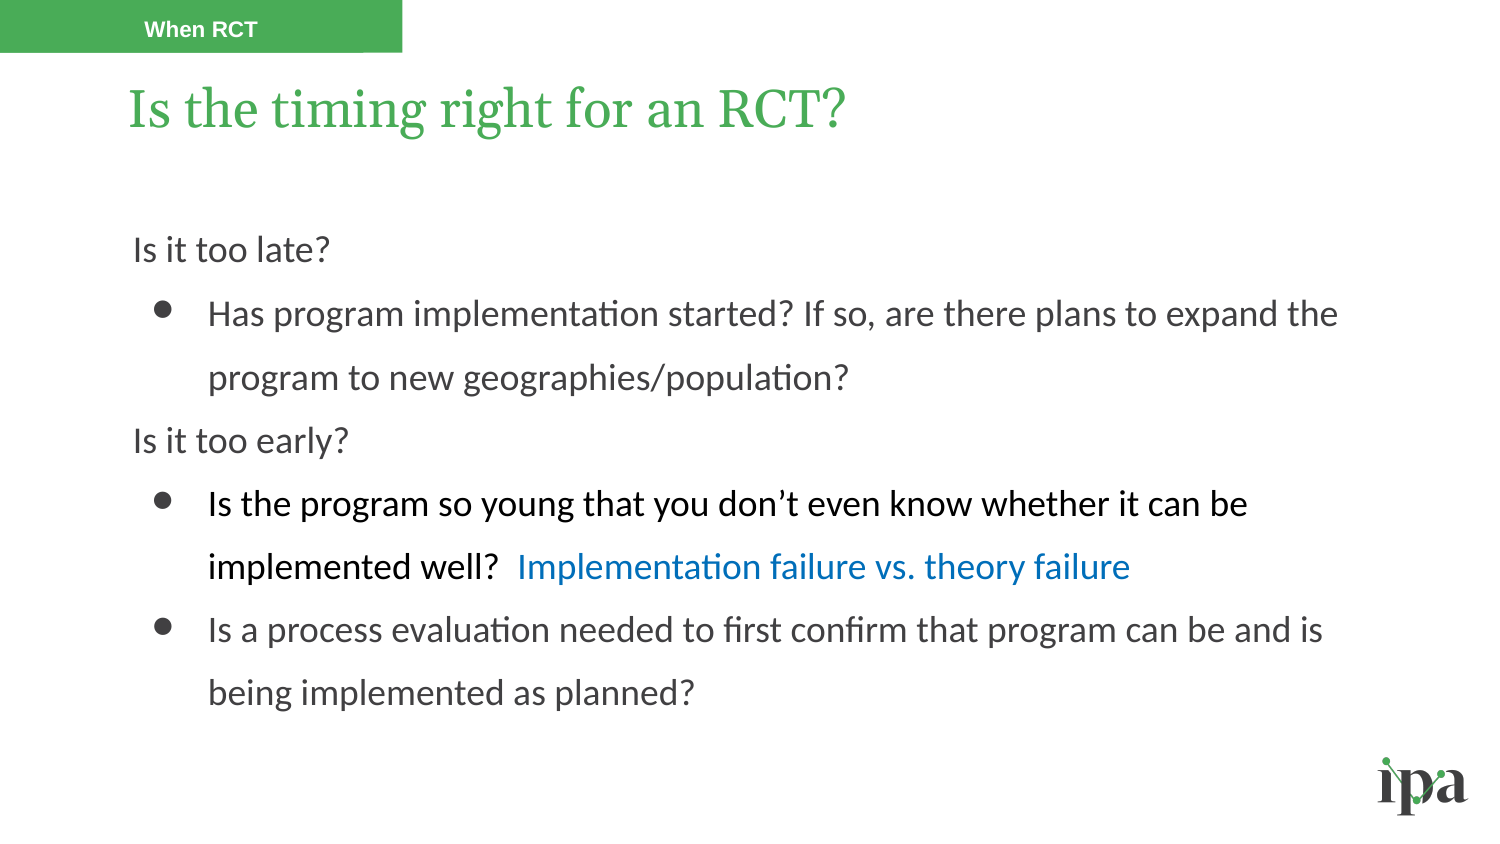

When RCT
# Is the timing right for an RCT?
Is it too late?
Has program implementation started? If so, are there plans to expand the program to new geographies/population?
Is it too early?
Is the program so young that you don’t even know whether it can be implemented well?  Implementation failure vs. theory failure
Is a process evaluation needed to first confirm that program can be and is being implemented as planned?